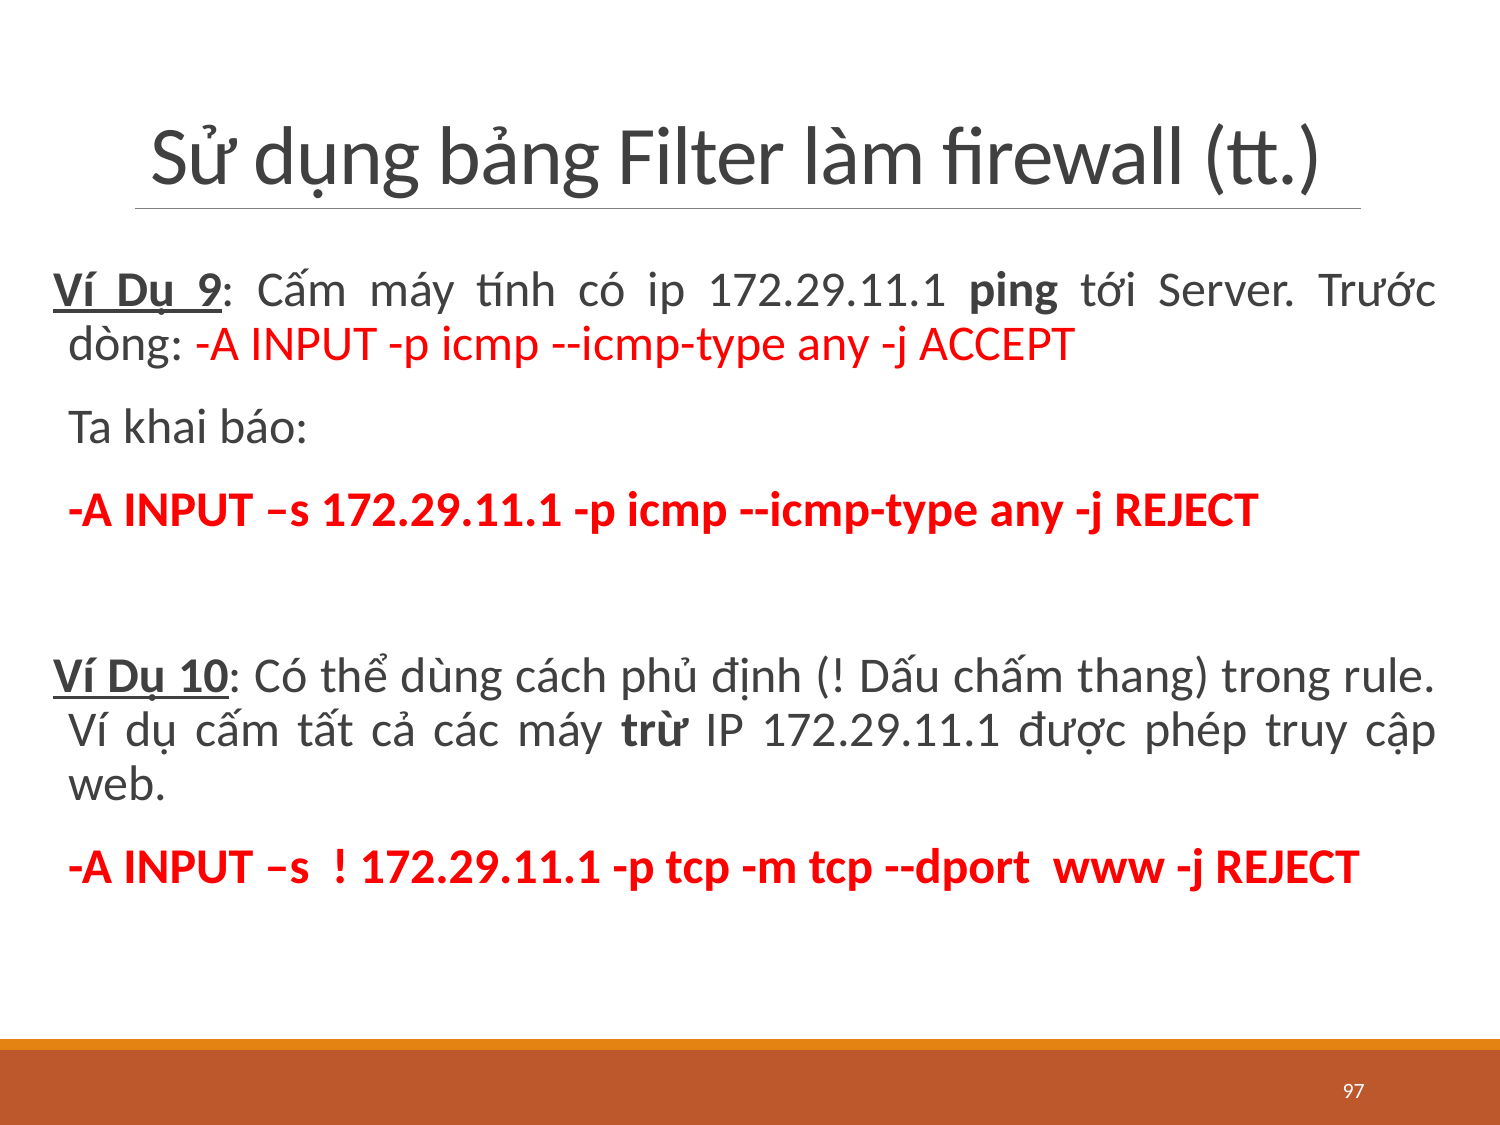

# Sử dụng bảng Filter làm firewall (tt.)
Ví Dụ 9: Cấm máy tính có ip 172.29.11.1 ping tới Server. Trước dòng: -A INPUT -p icmp --icmp-type any -j ACCEPT
	Ta khai báo:
	-A INPUT –s 172.29.11.1 -p icmp --icmp-type any -j REJECT

Ví Dụ 10: Có thể dùng cách phủ định (! Dấu chấm thang) trong rule. Ví dụ cấm tất cả các máy trừ IP 172.29.11.1 được phép truy cập web.
	-A INPUT –s  ! 172.29.11.1 -p tcp -m tcp --dport  www -j REJECT
97